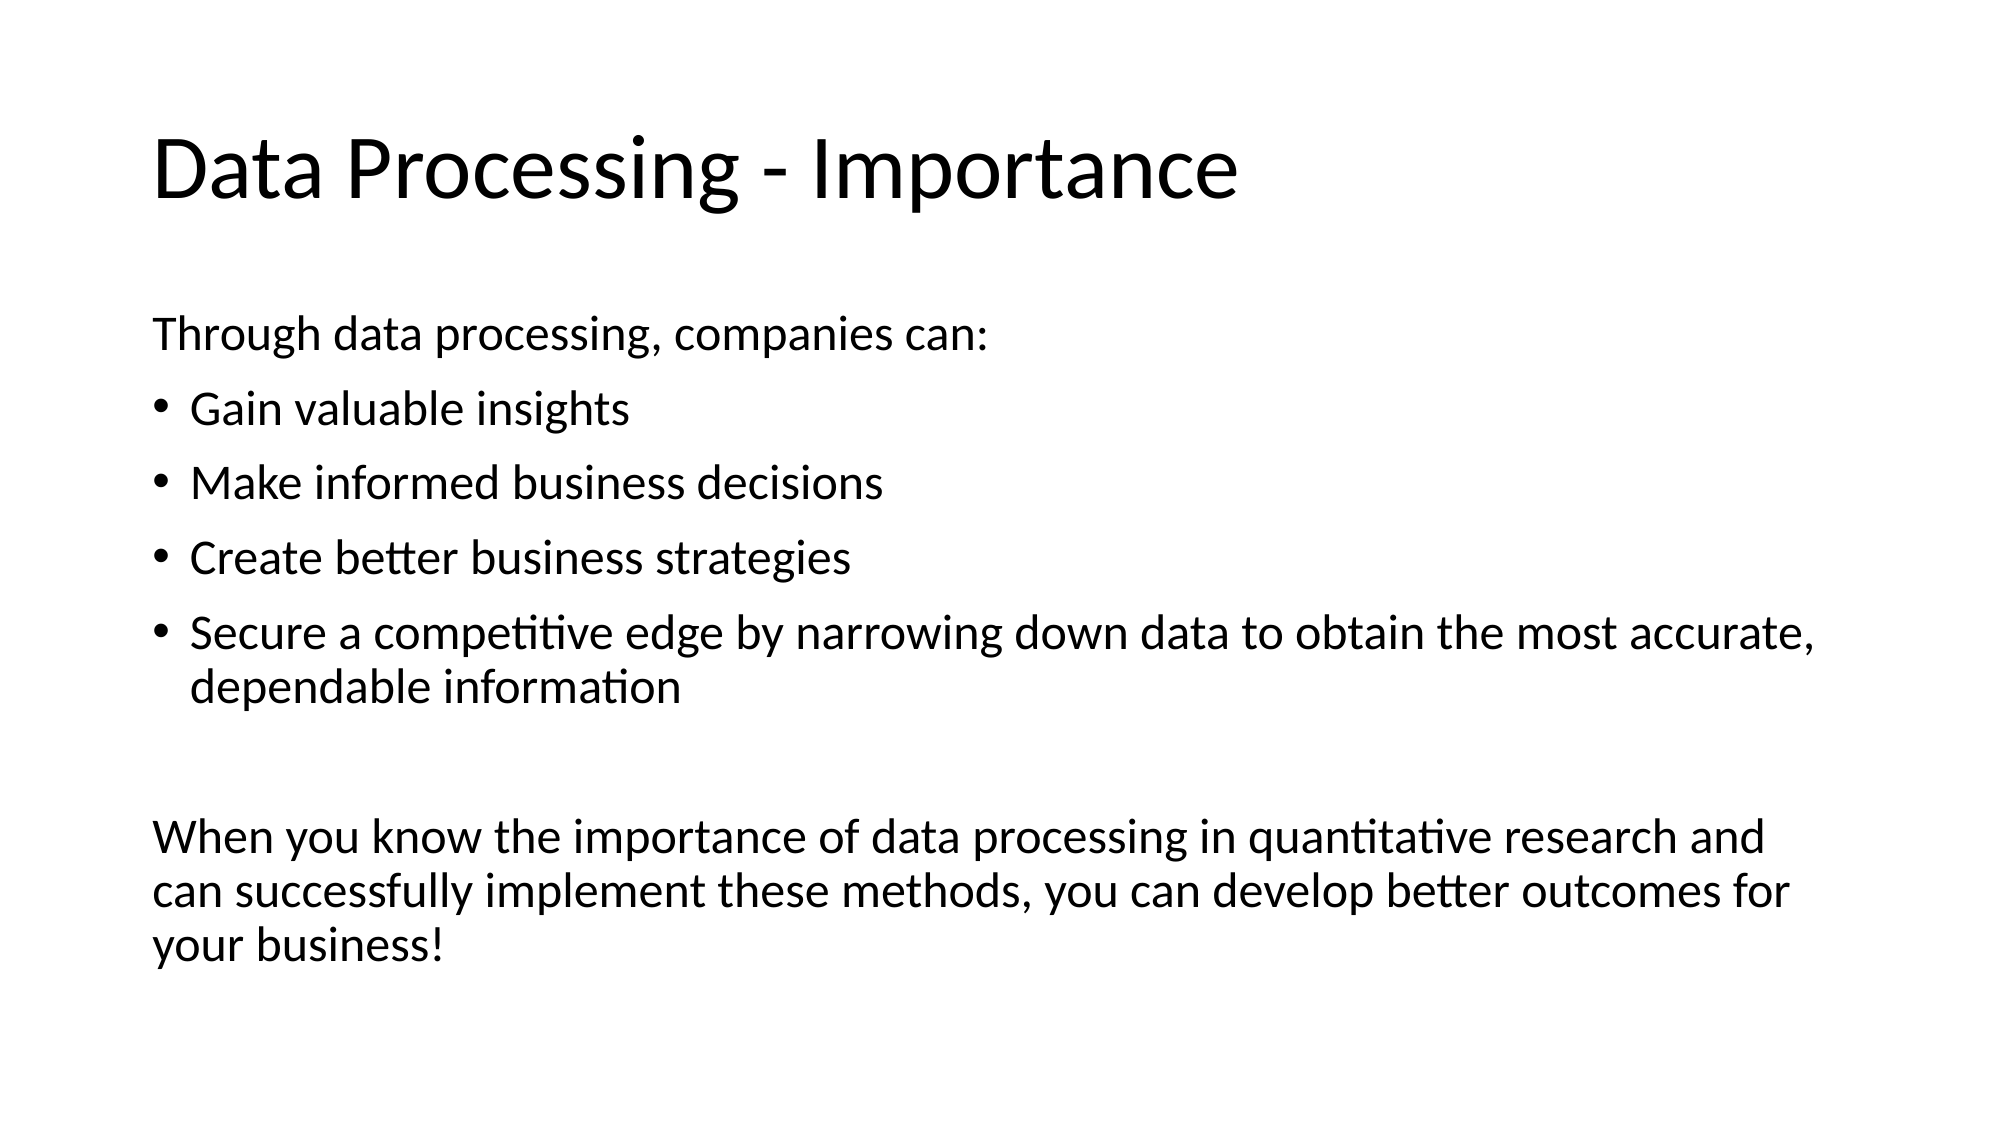

# Data Processing - Importance
Through data processing, companies can:
Gain valuable insights
Make informed business decisions
Create better business strategies
Secure a competitive edge by narrowing down data to obtain the most accurate, dependable information

When you know the importance of data processing in quantitative research and can successfully implement these methods, you can develop better outcomes for your business!